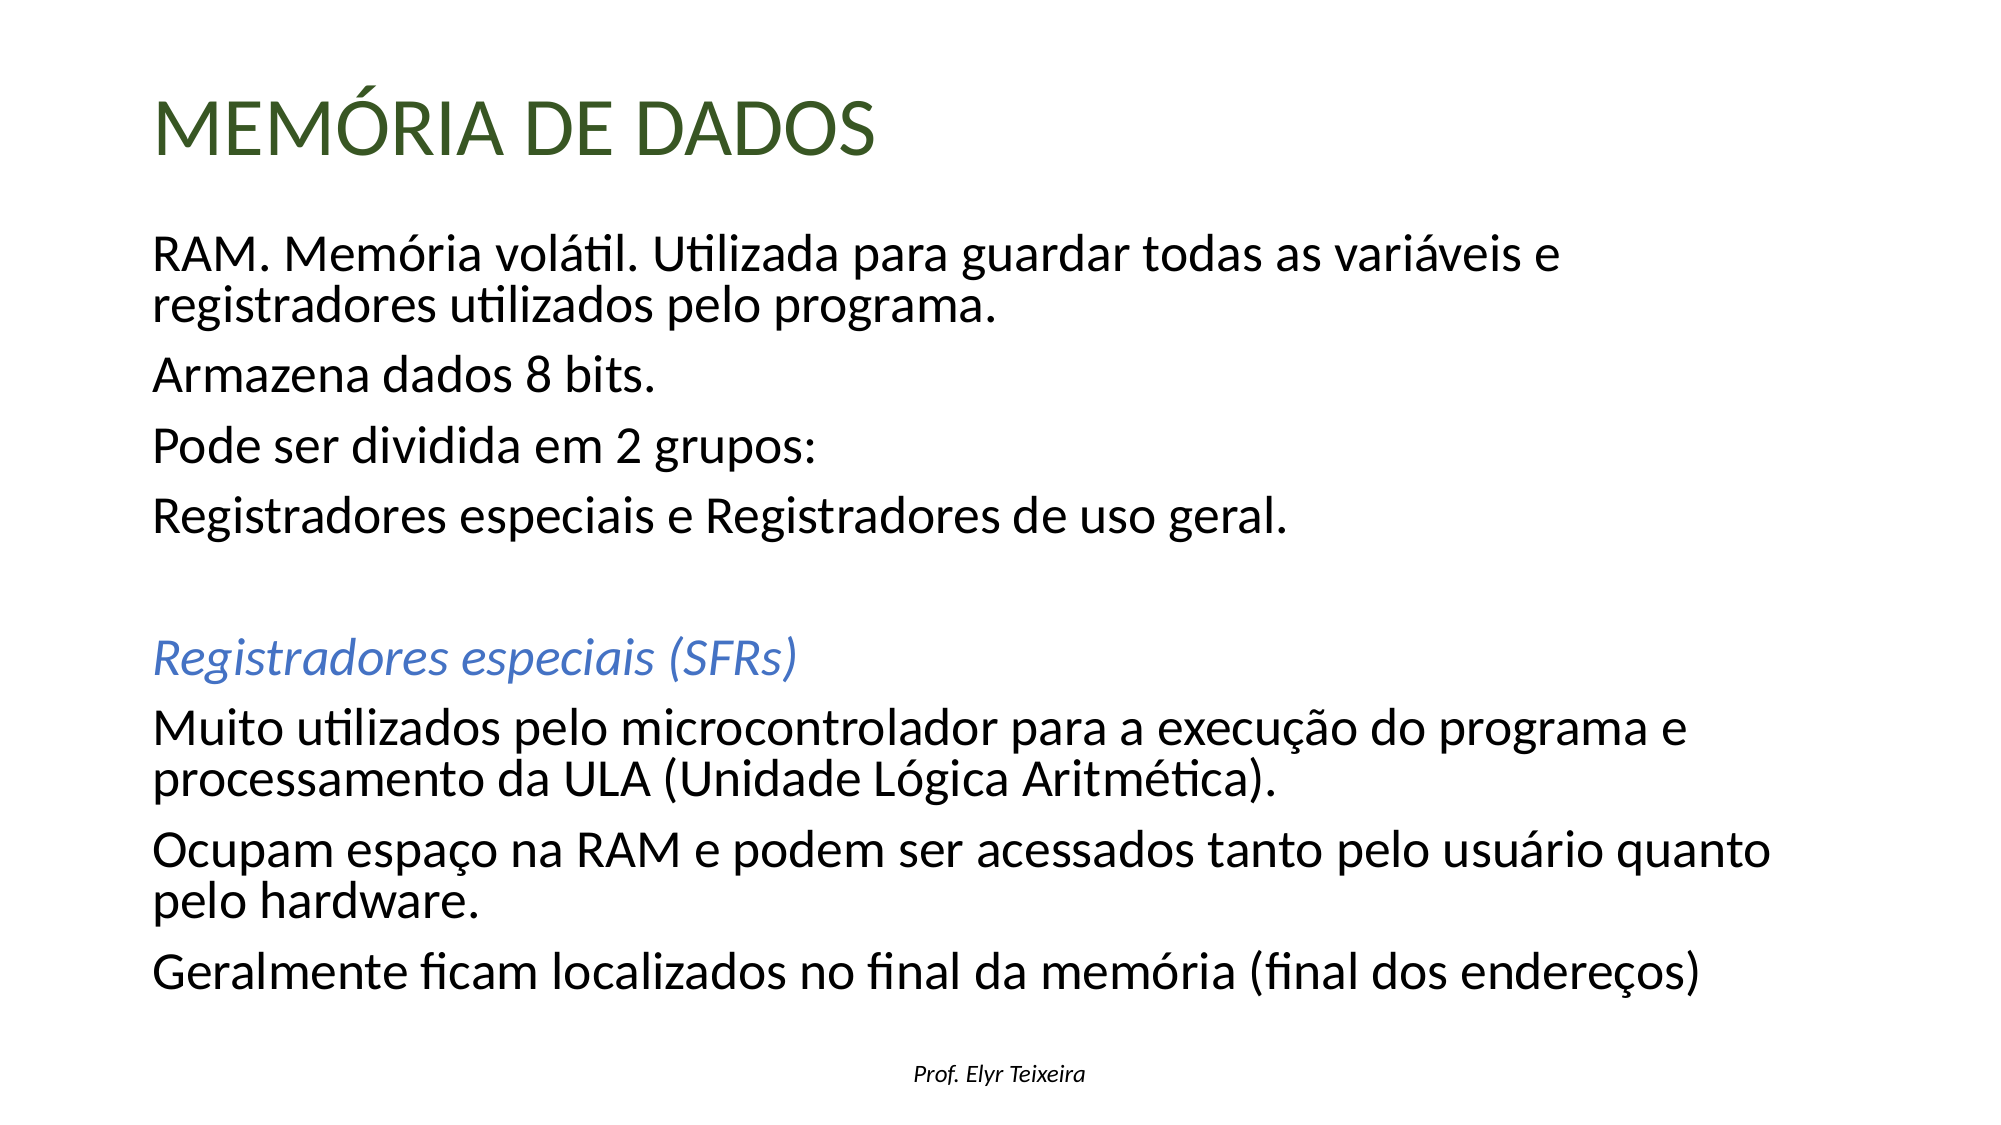

# Memória de DADOS
RAM. Memória volátil. Utilizada para guardar todas as variáveis e registradores utilizados pelo programa.
Armazena dados 8 bits.
Pode ser dividida em 2 grupos:
Registradores especiais e Registradores de uso geral.

Registradores especiais (SFRs)
Muito utilizados pelo microcontrolador para a execução do programa e processamento da ULA (Unidade Lógica Aritmética).
Ocupam espaço na RAM e podem ser acessados tanto pelo usuário quanto pelo hardware.
Geralmente ficam localizados no final da memória (final dos endereços)